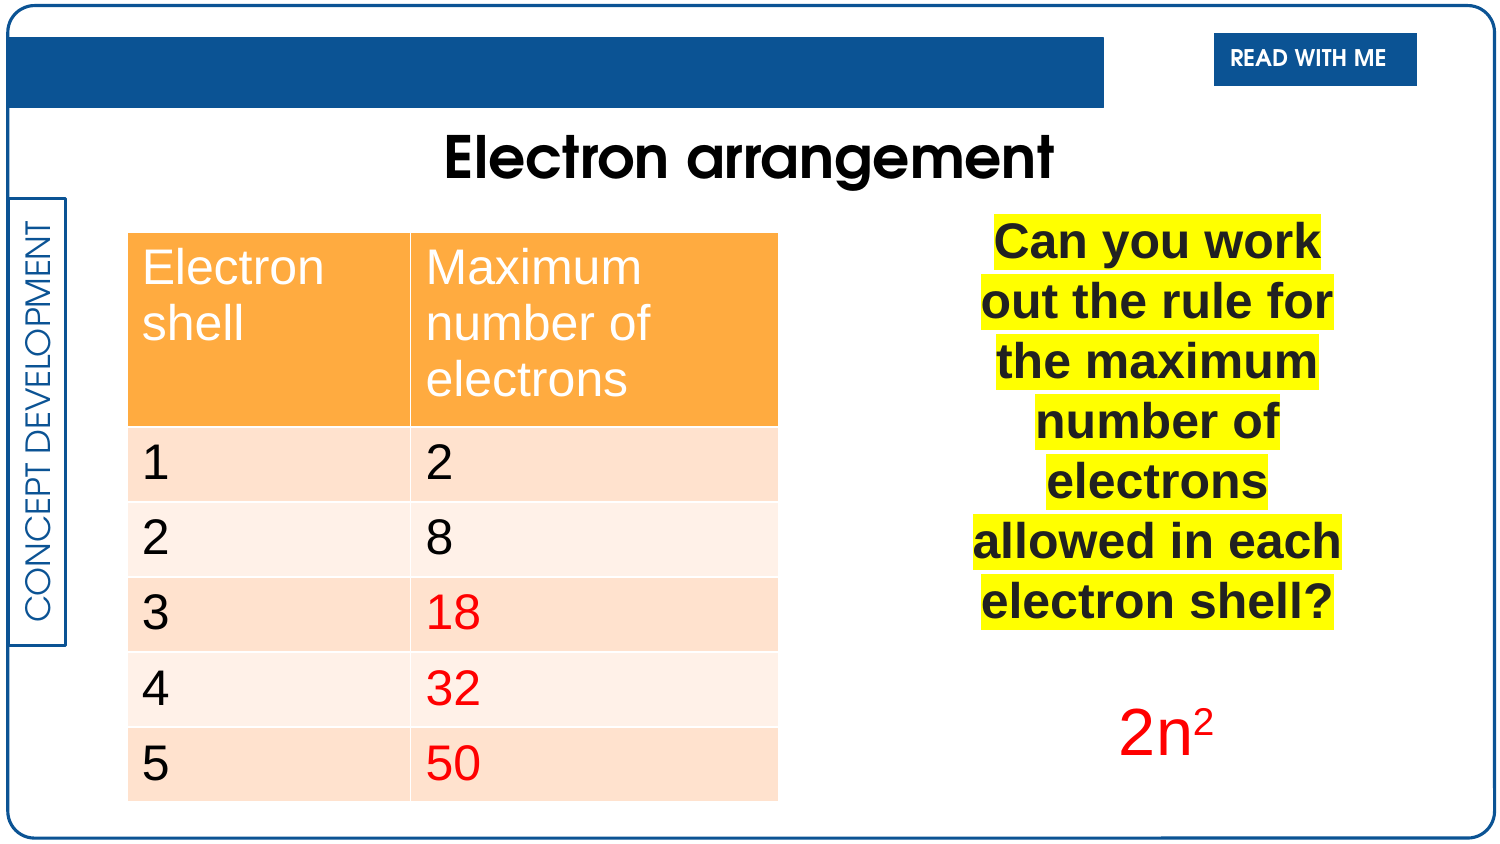

| READ WITH ME |
| --- |

Electron arrangement
Can you work out the rule for the maximum number of electrons allowed in each electron shell?

 2n2

| Electron shell | Maximum number of electrons |
| --- | --- |
| 1 | 2 |
| 2 | 8 |
| 3 | 18 |
| 4 | 32 |
| 5 | 50 |